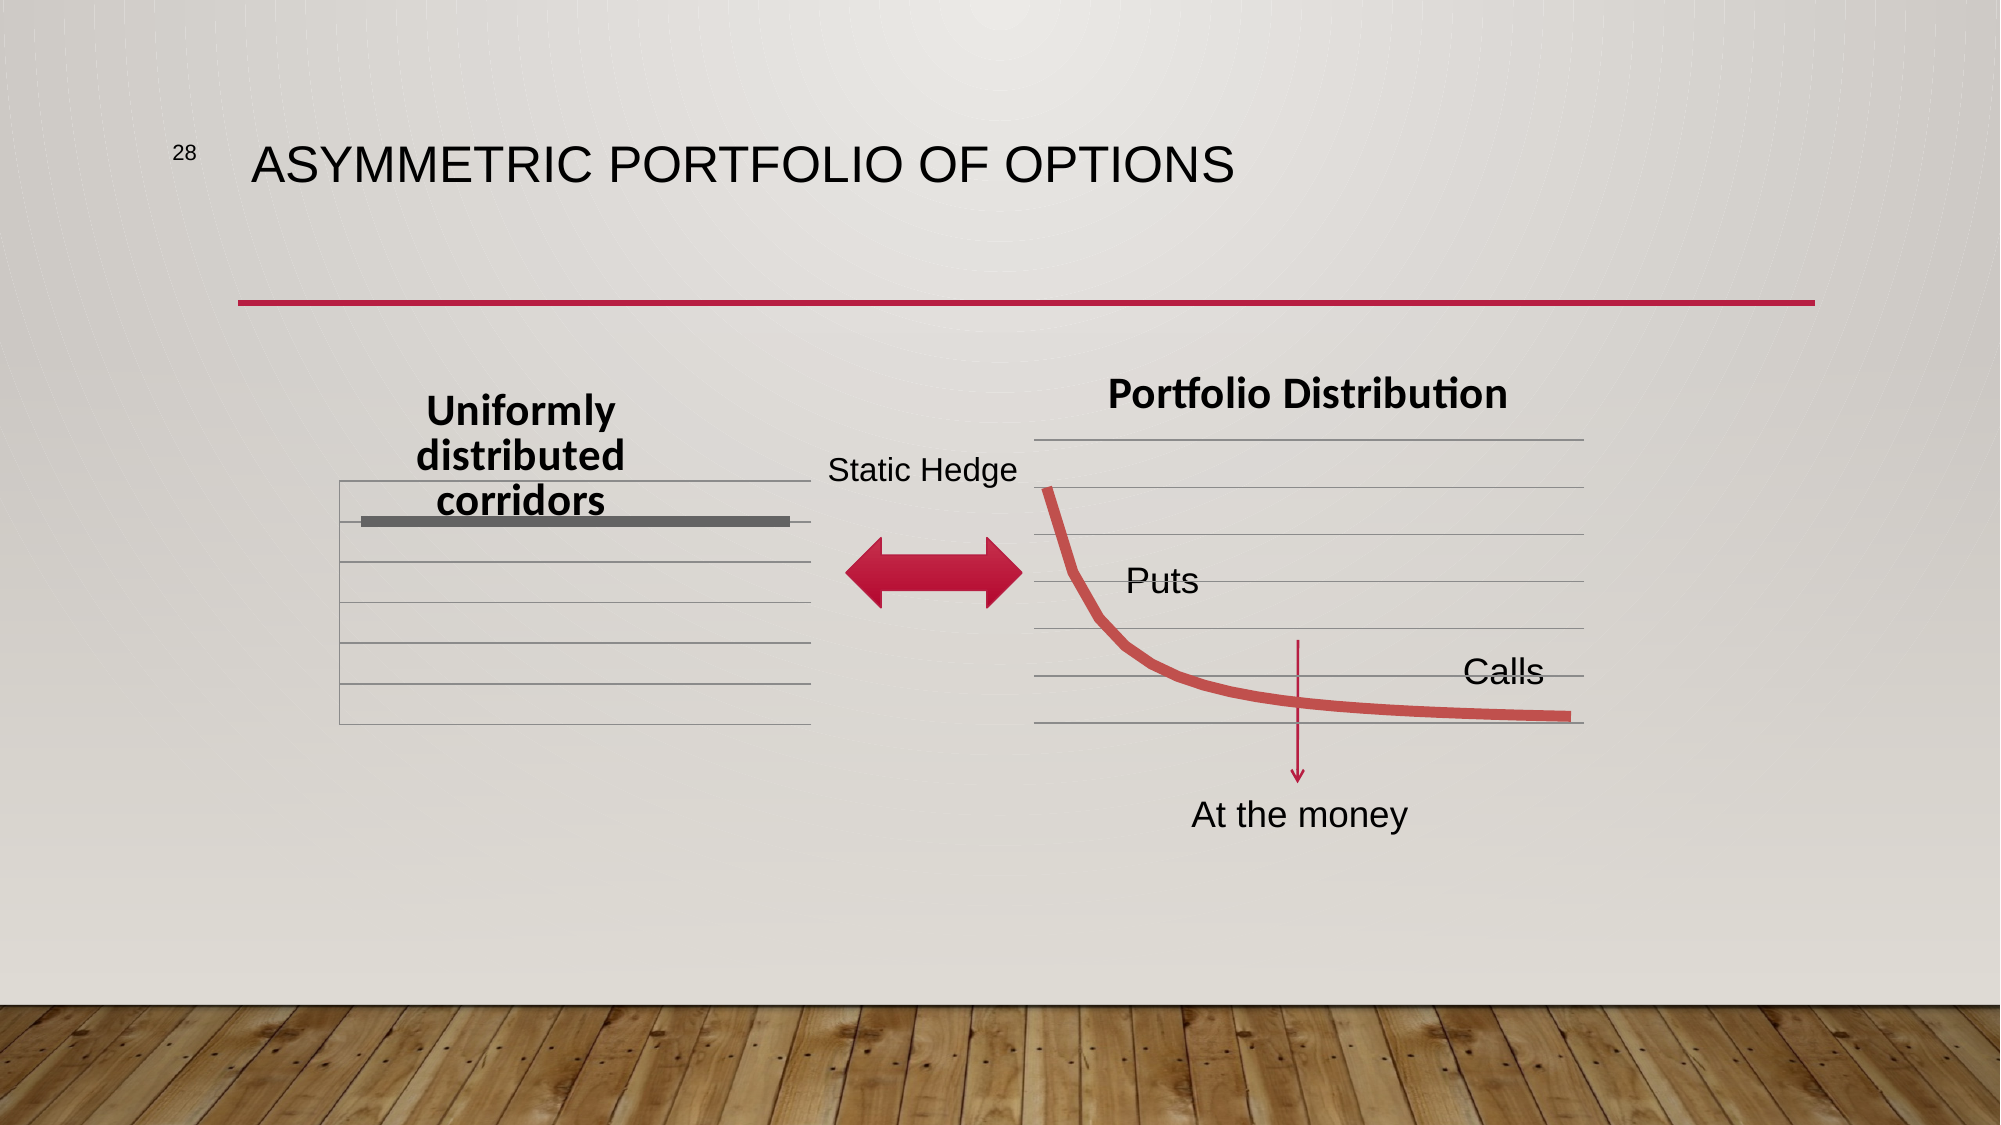

28
# Asymmetric Portfolio of Options

### Chart: Portfolio Distribution

| Category |  |
|---|---|

### Chart: Uniformly distributed corridors

| Category |  |
|---|---|
Static Hedge

Puts
Calls
At the money